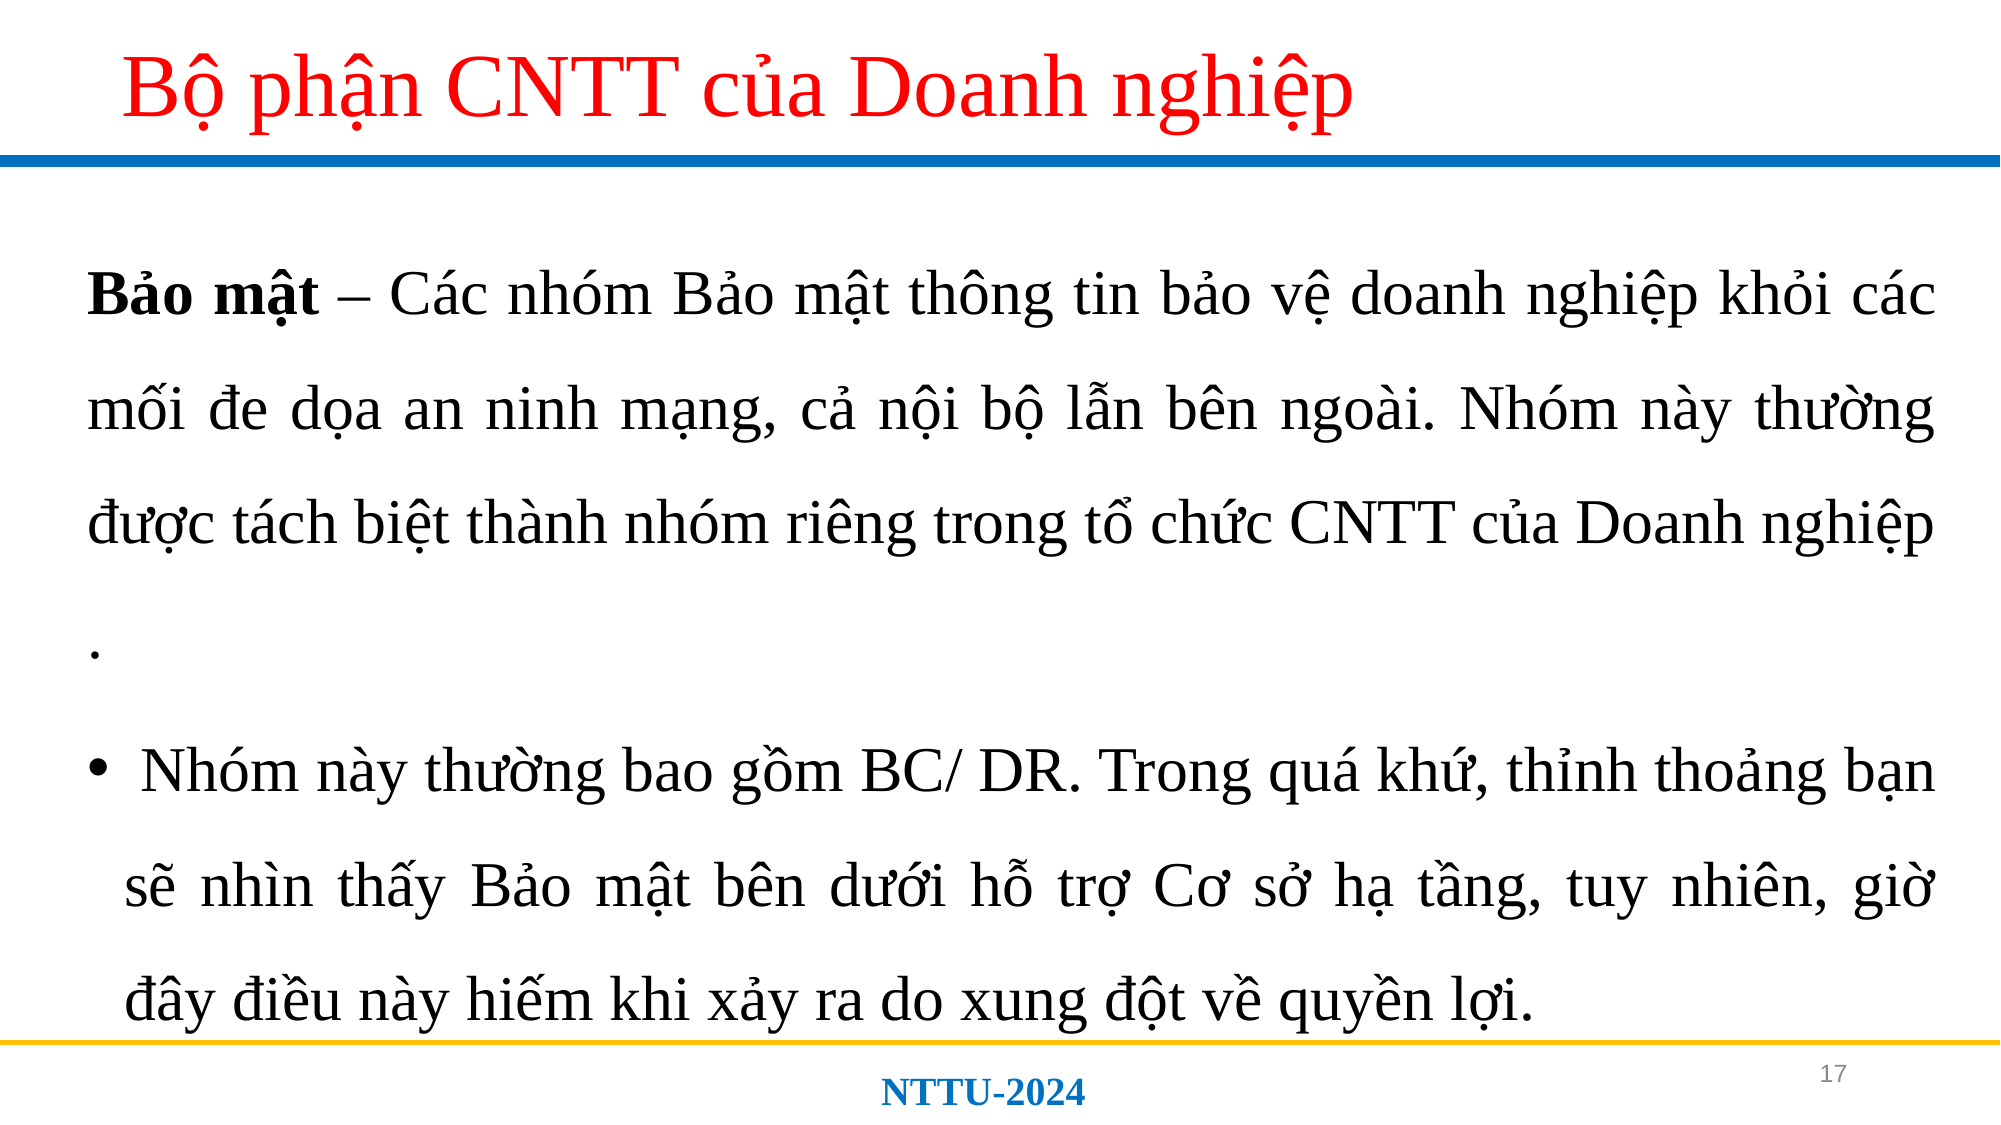

# Bộ phận CNTT của Doanh nghiệp
Bảo mật – Các nhóm Bảo mật thông tin bảo vệ doanh nghiệp khỏi các mối đe dọa an ninh mạng, cả nội bộ lẫn bên ngoài. Nhóm này thường được tách biệt thành nhóm riêng trong tổ chức CNTT của Doanh nghiệp .
 Nhóm này thường bao gồm BC/ DR. Trong quá khứ, thỉnh thoảng bạn sẽ nhìn thấy Bảo mật bên dưới hỗ trợ Cơ sở hạ tầng, tuy nhiên, giờ đây điều này hiếm khi xảy ra do xung đột về quyền lợi.
17